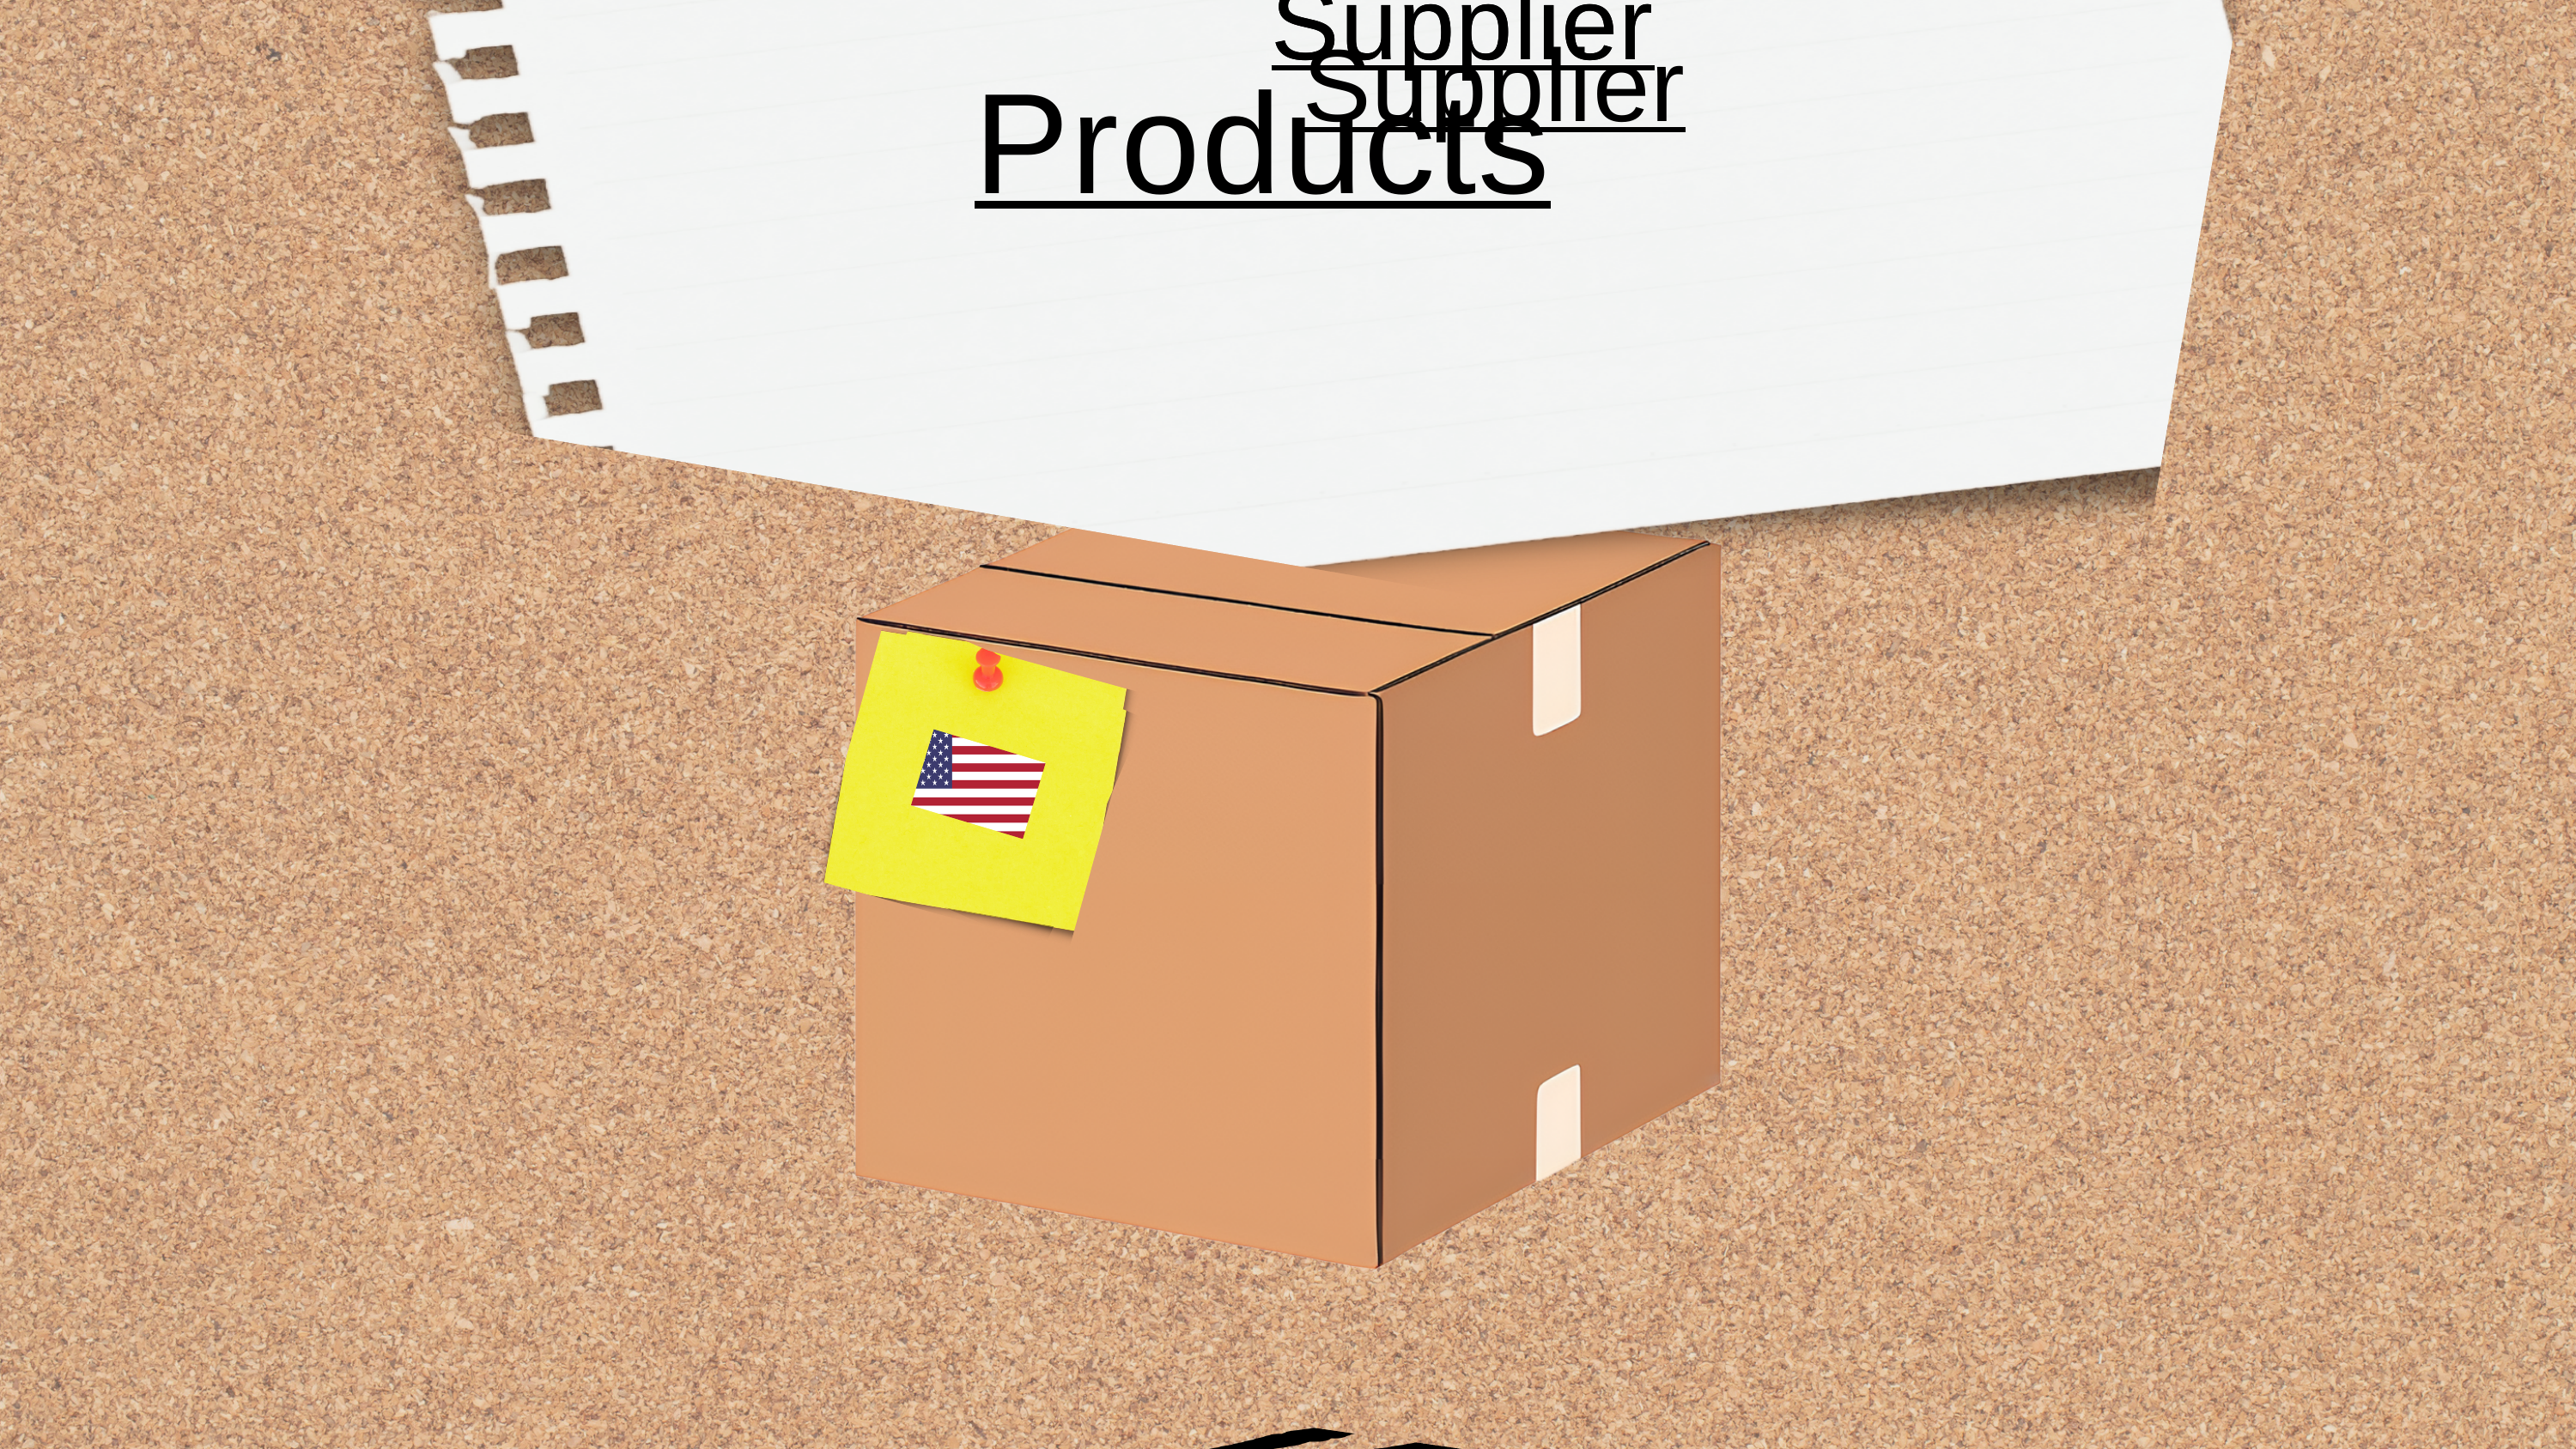

Our Shopee Surplus Data

Mochi-Mochi
Anik-Anik Surplus
Brief Intro
United Kingdom
Supplier
United States
Supplier
Common
Japan Supplier

Products

Joshua Eirus Candido